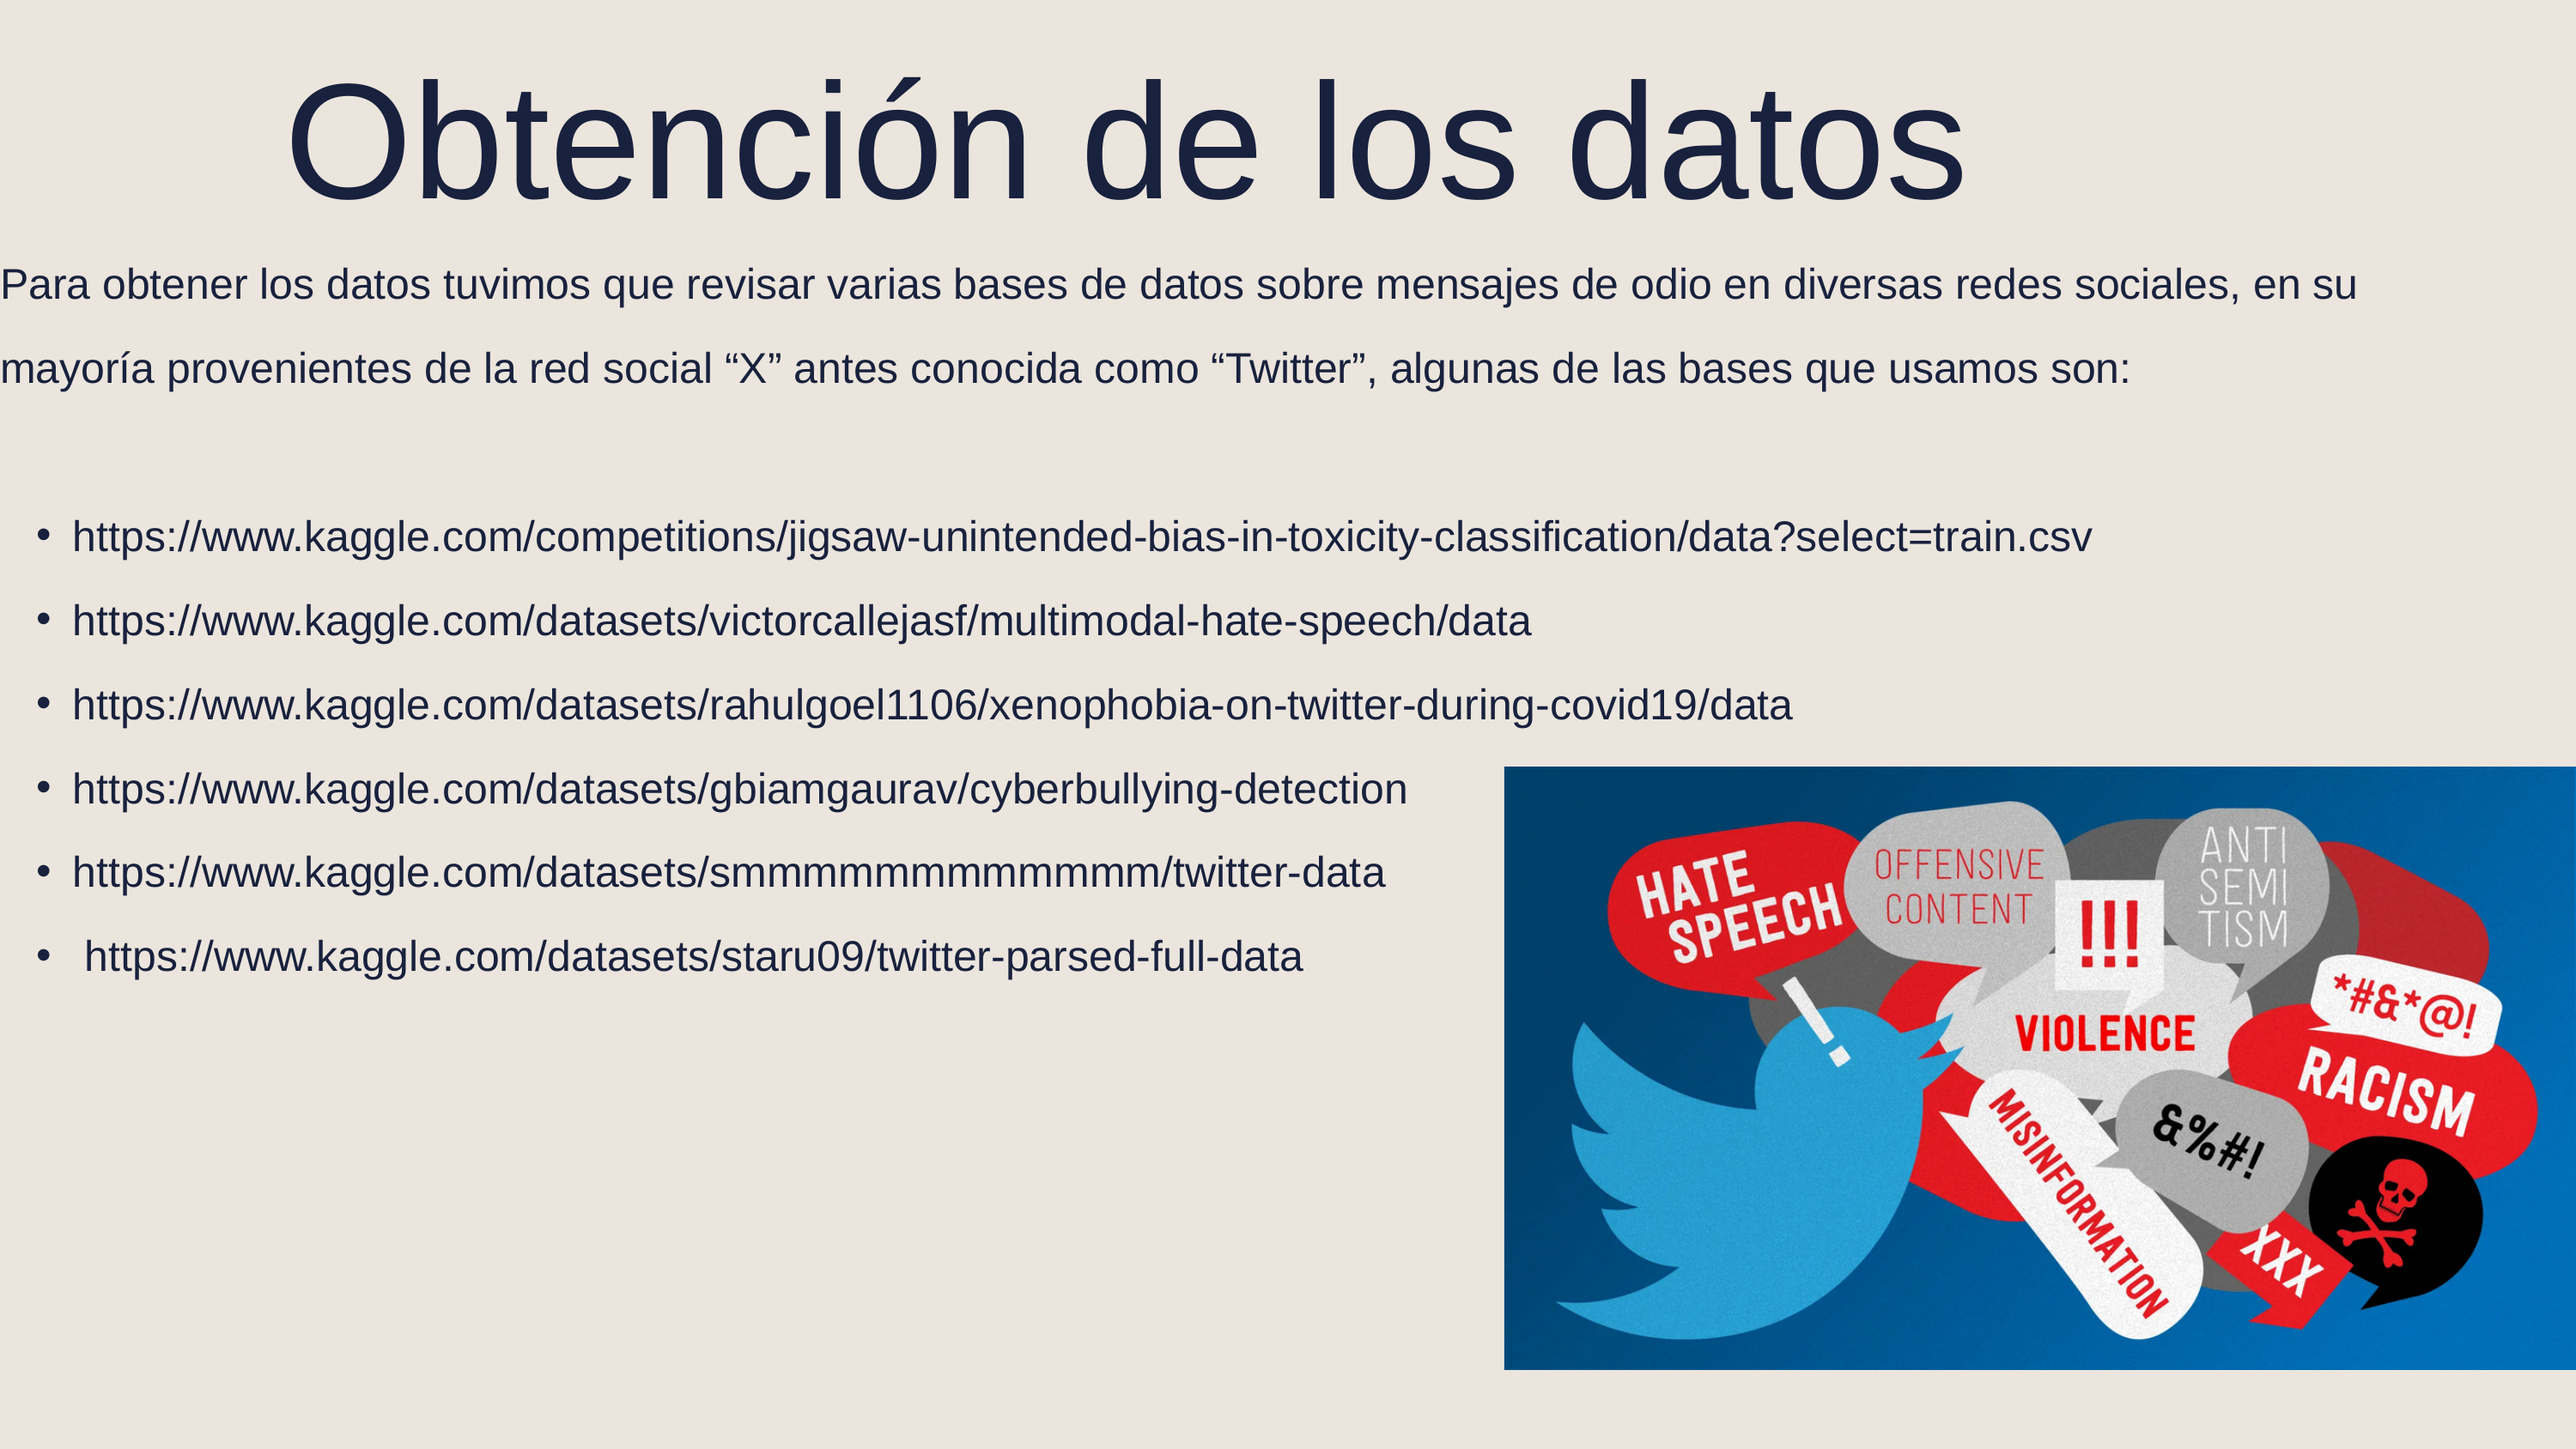

Obtención de los datos
Para obtener los datos tuvimos que revisar varias bases de datos sobre mensajes de odio en diversas redes sociales, en su mayoría provenientes de la red social “X” antes conocida como “Twitter”, algunas de las bases que usamos son:

https://www.kaggle.com/competitions/jigsaw-unintended-bias-in-toxicity-classification/data?select=train.csv
https://www.kaggle.com/datasets/victorcallejasf/multimodal-hate-speech/data
https://www.kaggle.com/datasets/rahulgoel1106/xenophobia-on-twitter-during-covid19/data
https://www.kaggle.com/datasets/gbiamgaurav/cyberbullying-detection
https://www.kaggle.com/datasets/smmmmmmmmmmmm/twitter-data
 https://www.kaggle.com/datasets/staru09/twitter-parsed-full-data